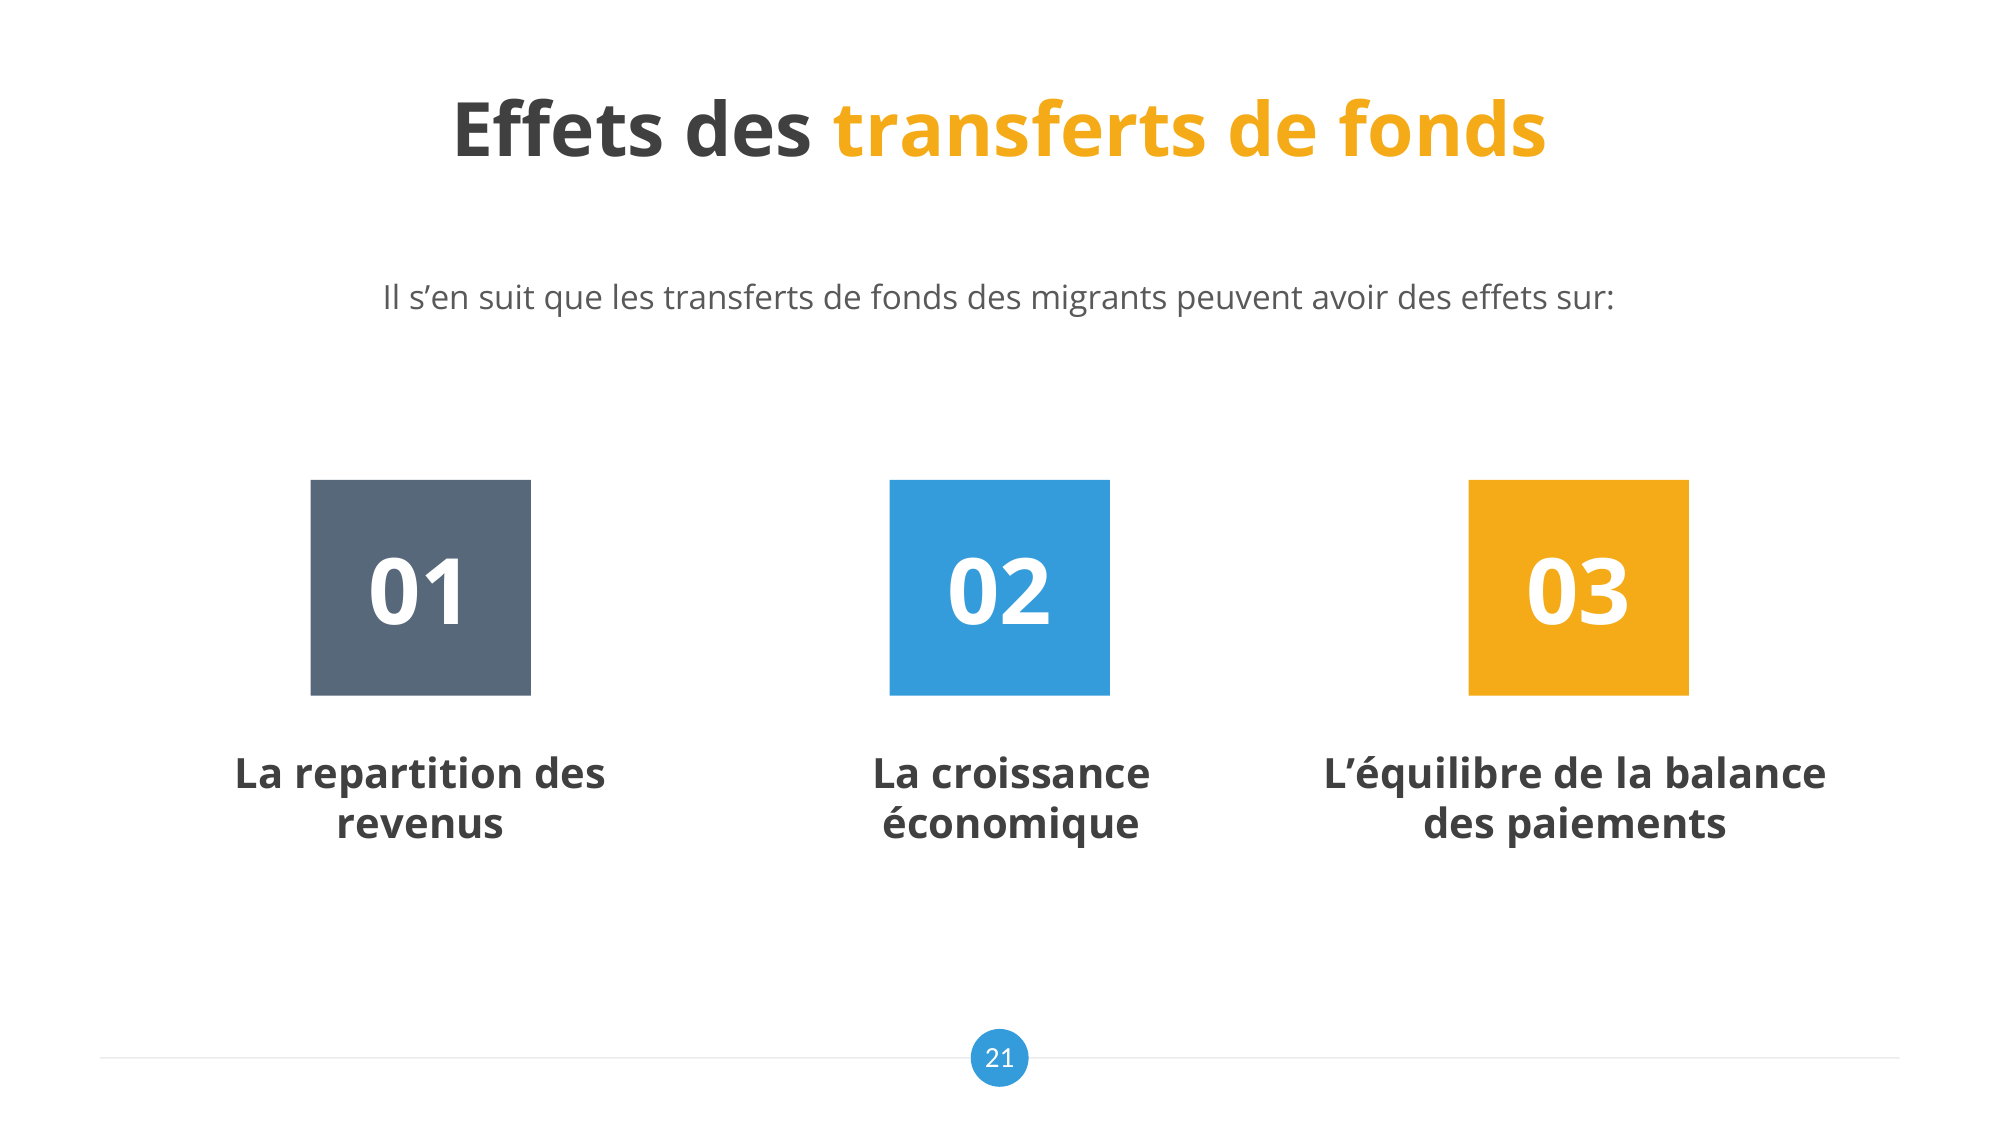

# Effets des transferts de fonds
Il s’en suit que les transferts de fonds des migrants peuvent avoir des effets sur:
01
02
03
La repartition des revenus
La croissance économique
L’équilibre de la balance des paiements
21